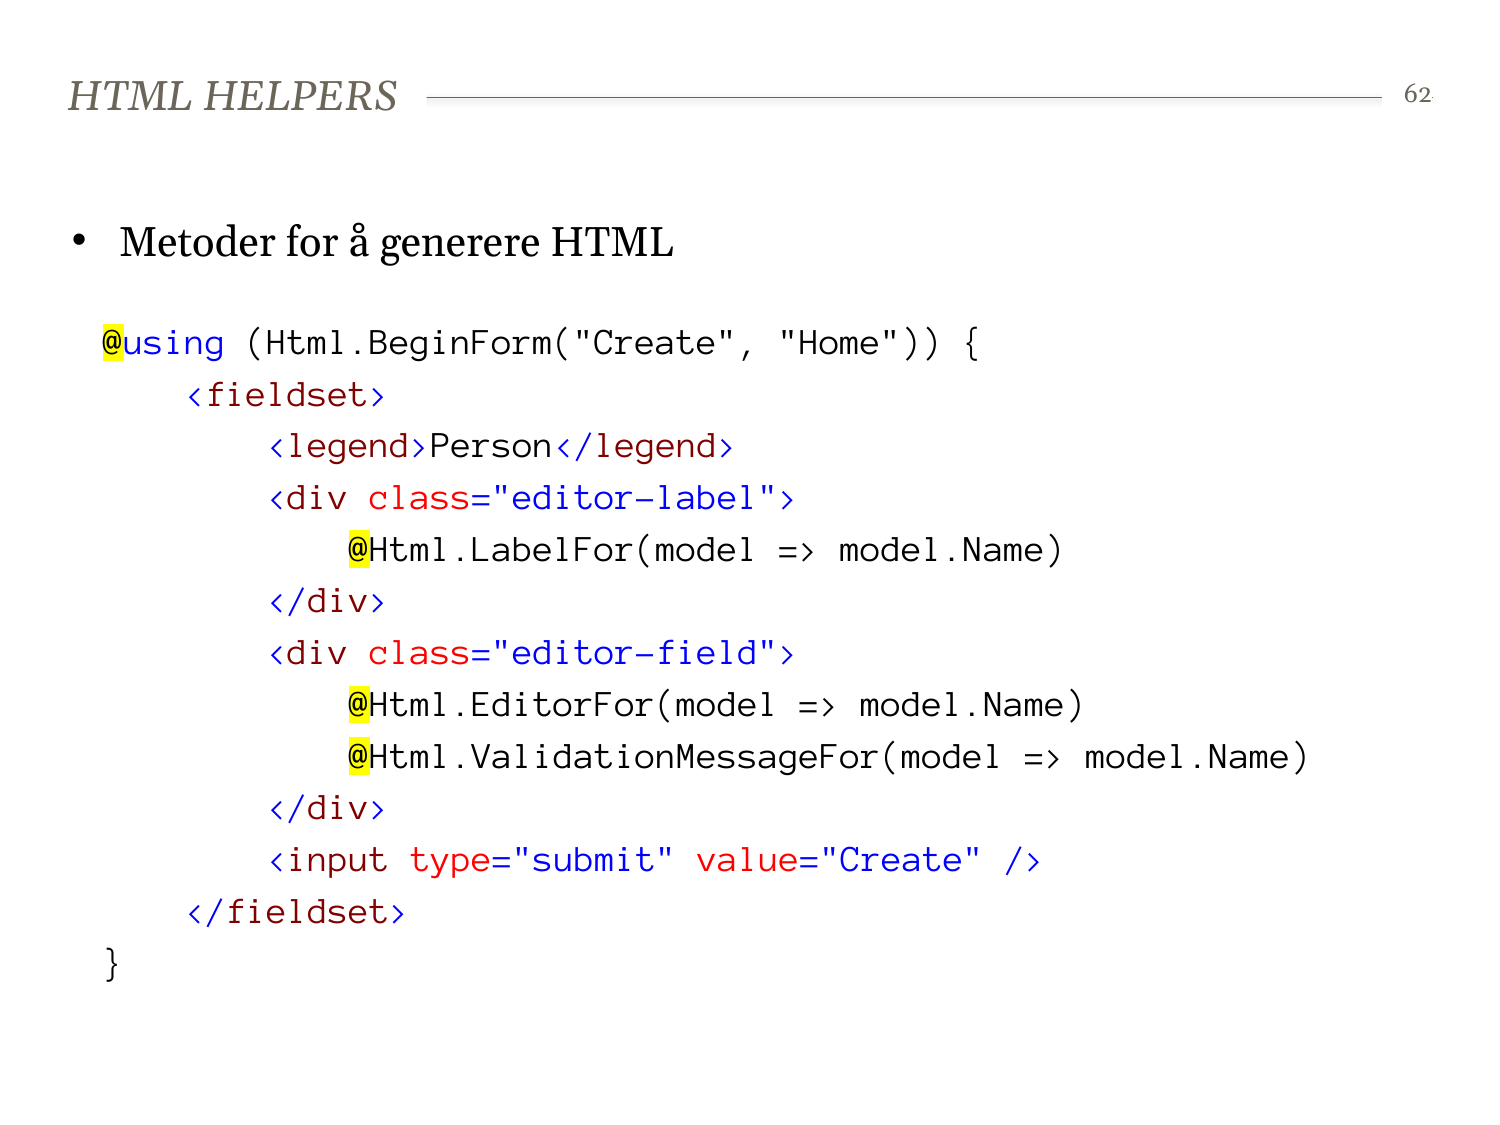

# Html Helpers
62
Metoder for å generere HTML
@using (Html.BeginForm("Create", "Home")) {
    <fieldset>
        <legend>Person</legend>
        <div class="editor-label">
            @Html.LabelFor(model => model.Name)
        </div>
        <div class="editor-field">
            @Html.EditorFor(model => model.Name)
            @Html.ValidationMessageFor(model => model.Name)
        </div>
        <input type="submit" value="Create" />
    </fieldset>
}